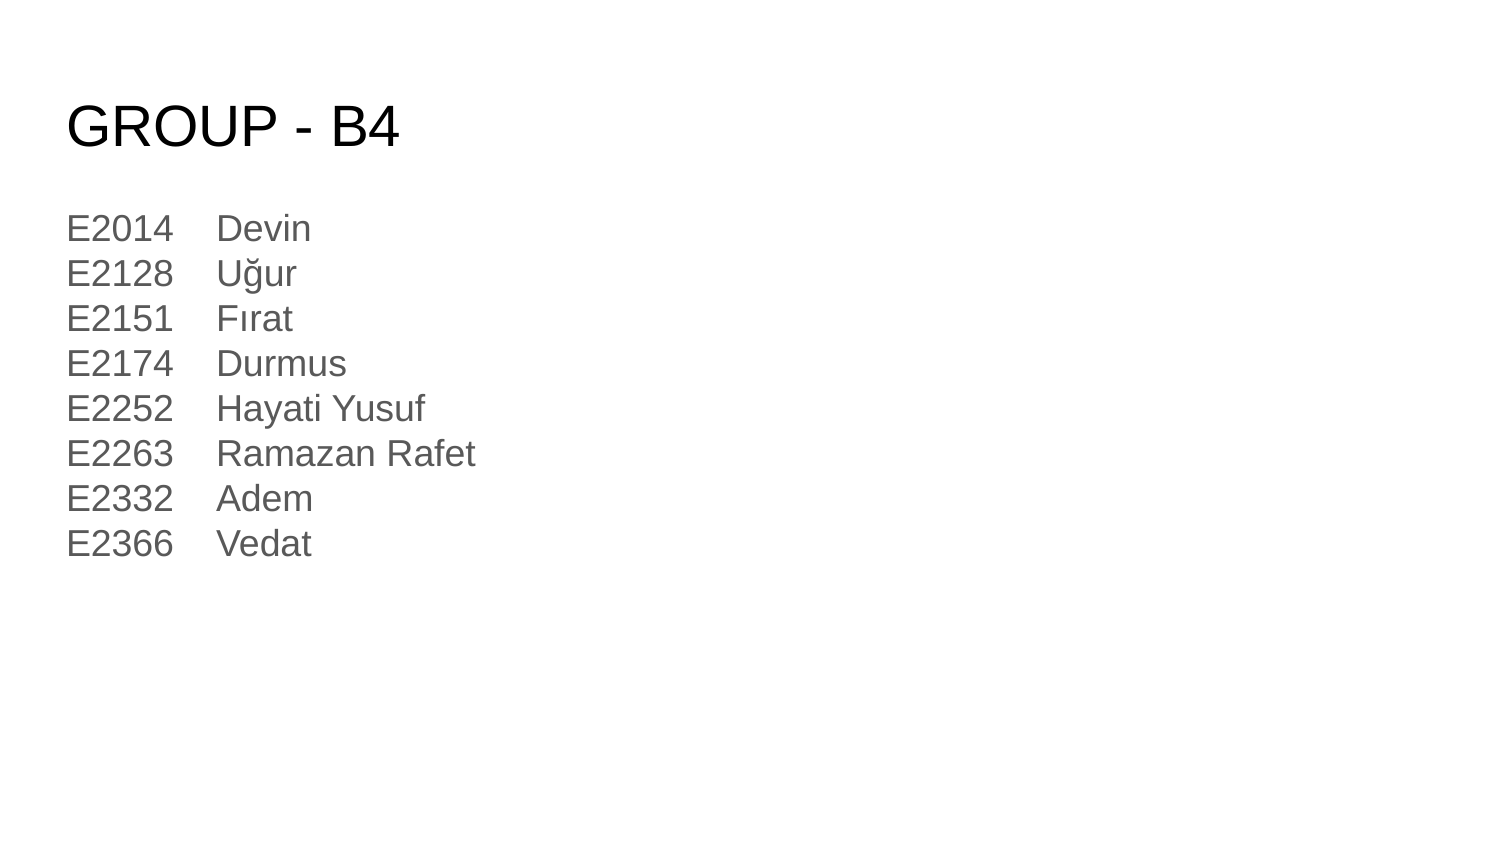

# GROUP - B4
E2014	Devin
E2128	Uğur
E2151	Fırat
E2174	Durmus
E2252	Hayati Yusuf
E2263	Ramazan Rafet
E2332	Adem
E2366	Vedat